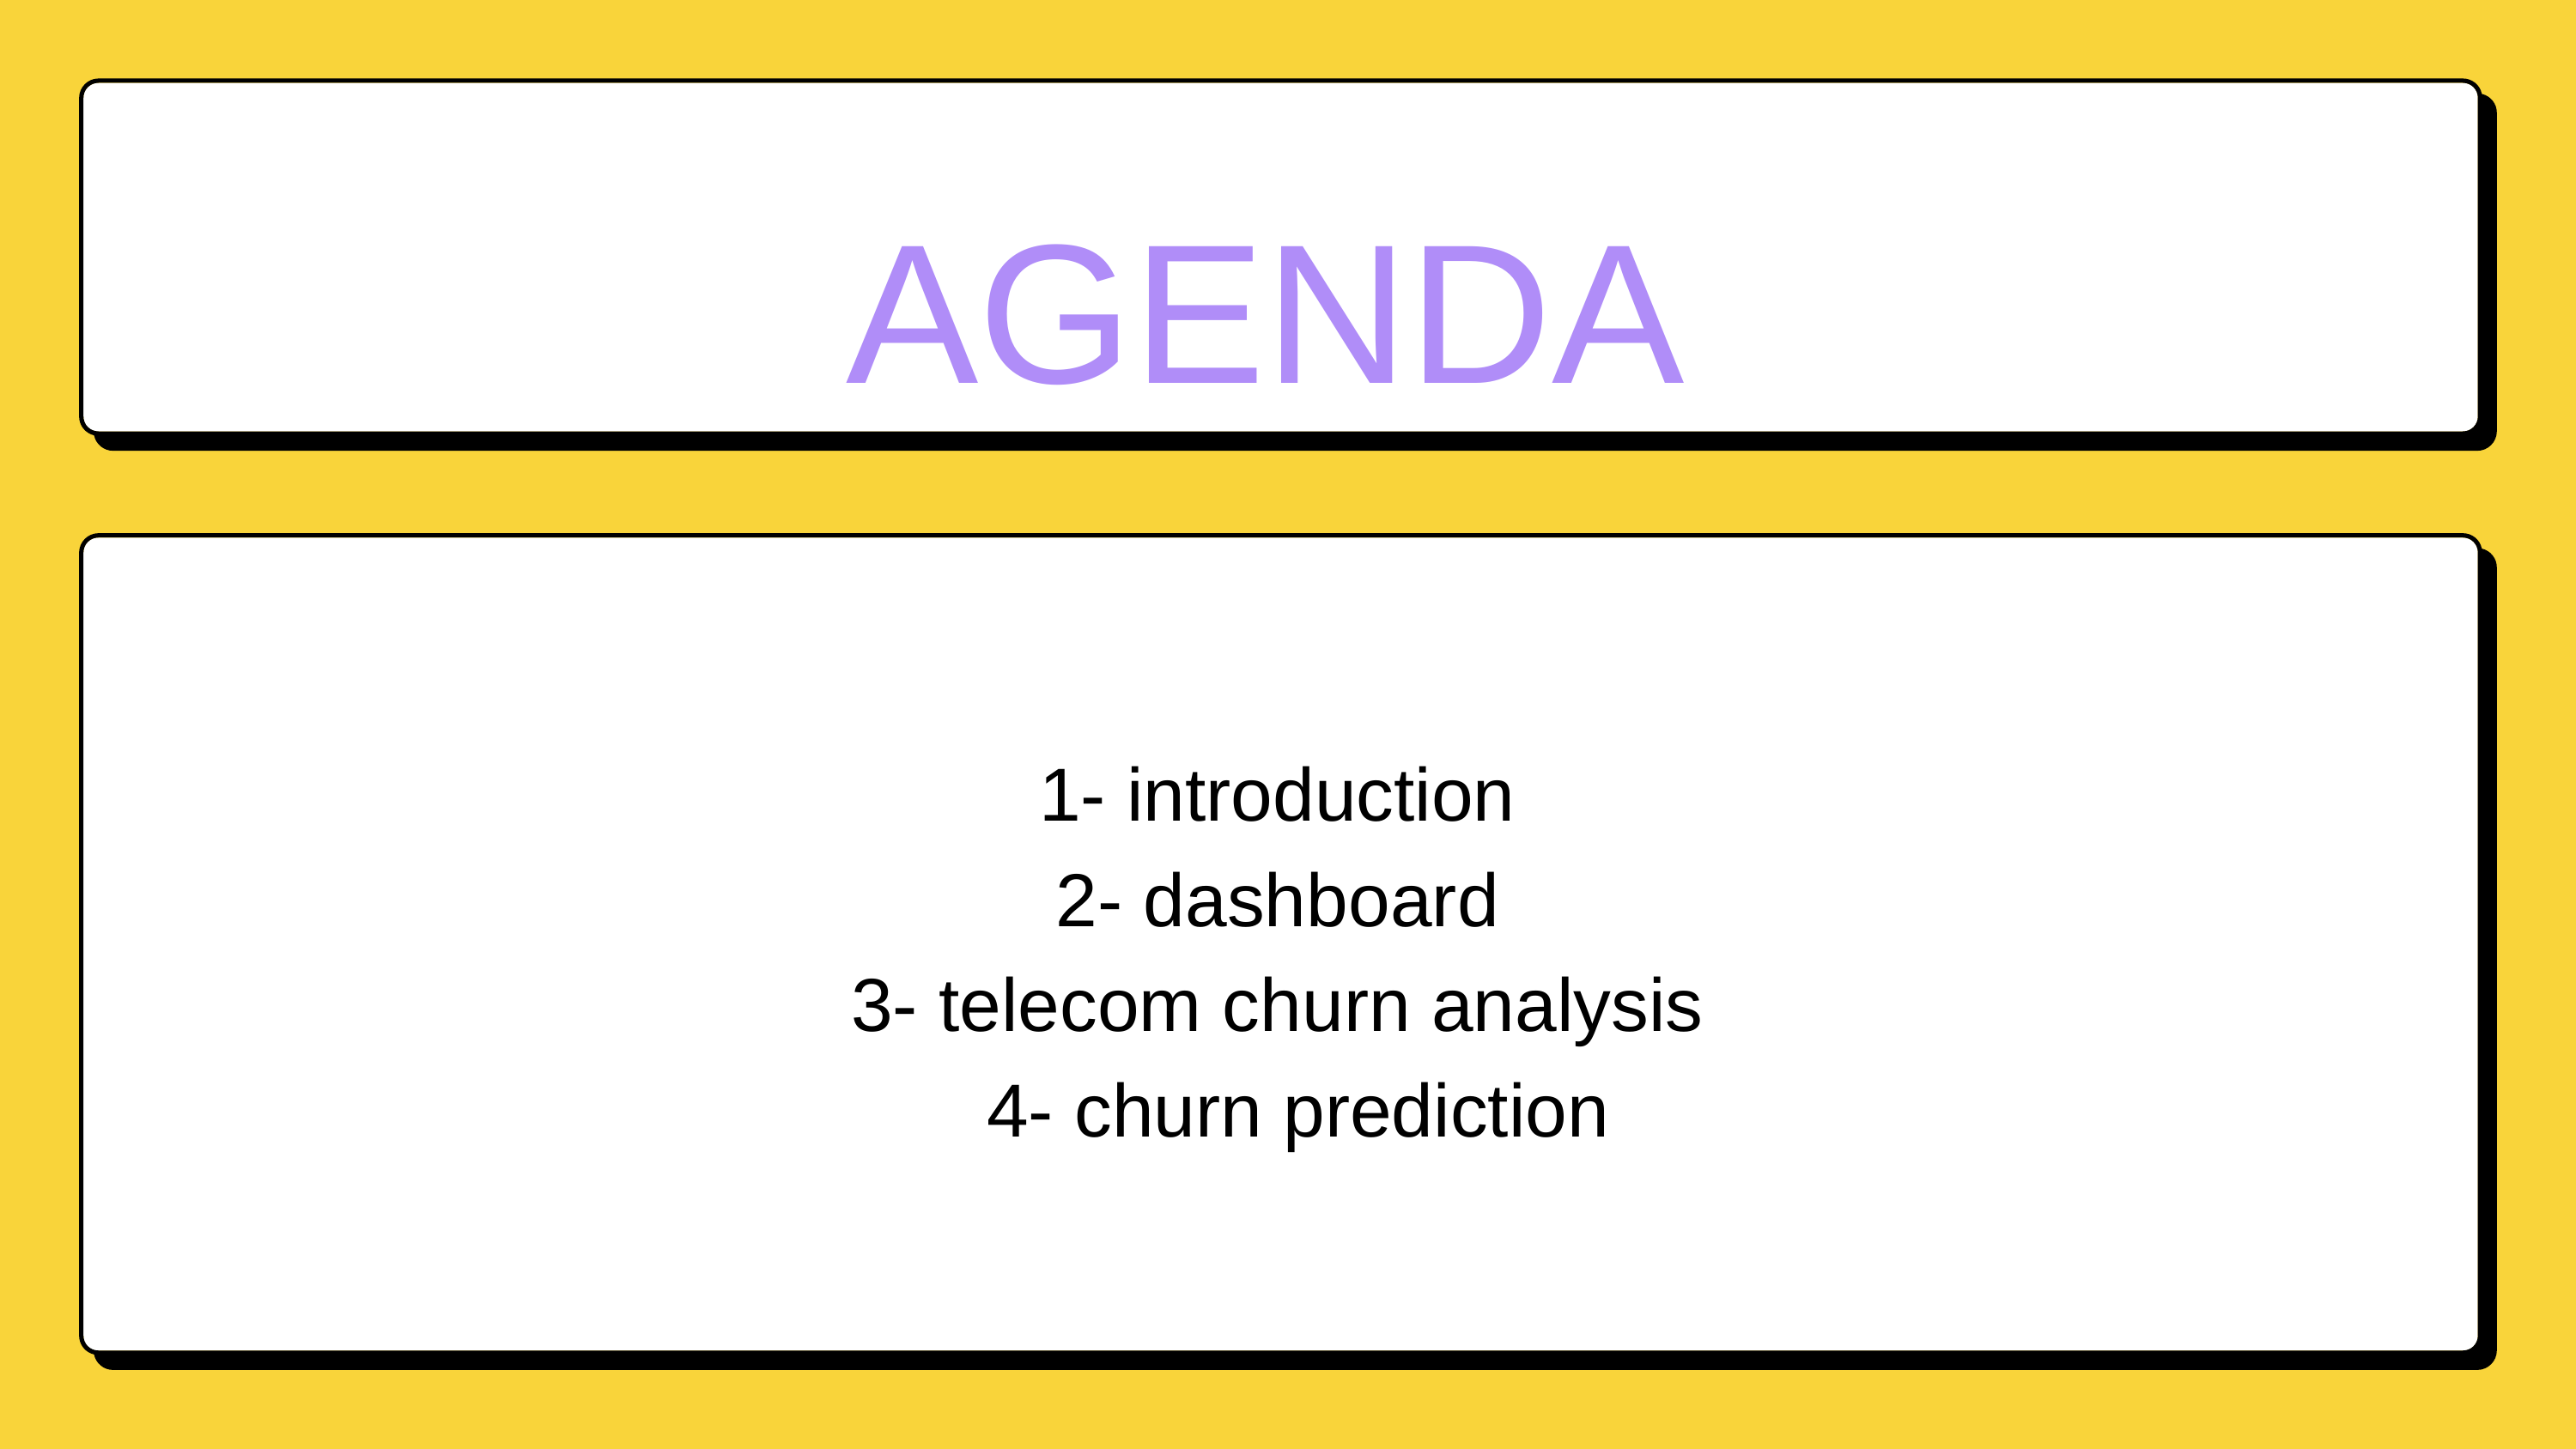

AGENDA

1- introduction
2- dashboard
3- telecom churn analysis
 4- churn prediction